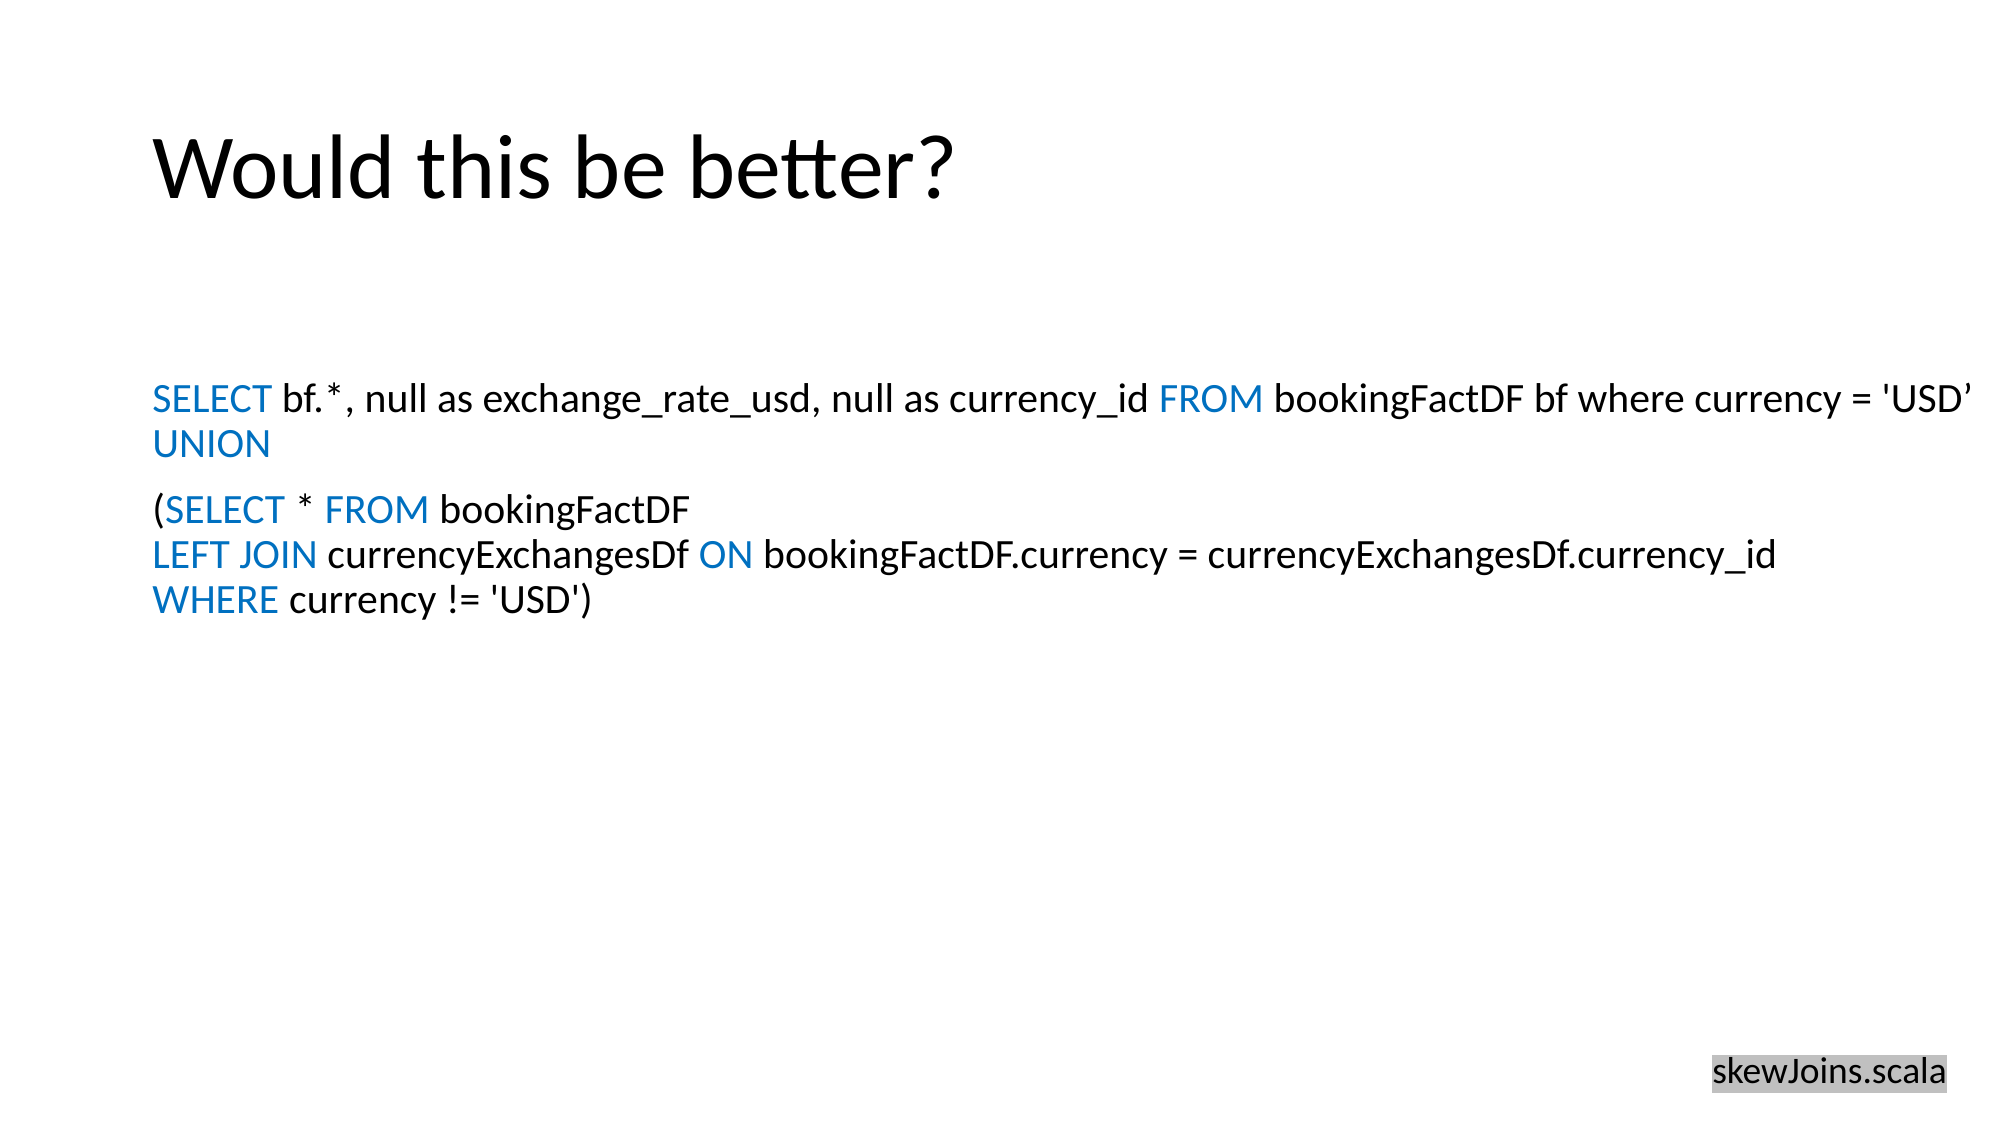

# Would this be better?
SELECT bf.*, null as exchange_rate_usd, null as currency_id FROM bookingFactDF bf where currency = 'USD’
UNION
(SELECT * FROM bookingFactDF
LEFT JOIN currencyExchangesDf ON bookingFactDF.currency = currencyExchangesDf.currency_id
WHERE currency != 'USD')
skewJoins.scala